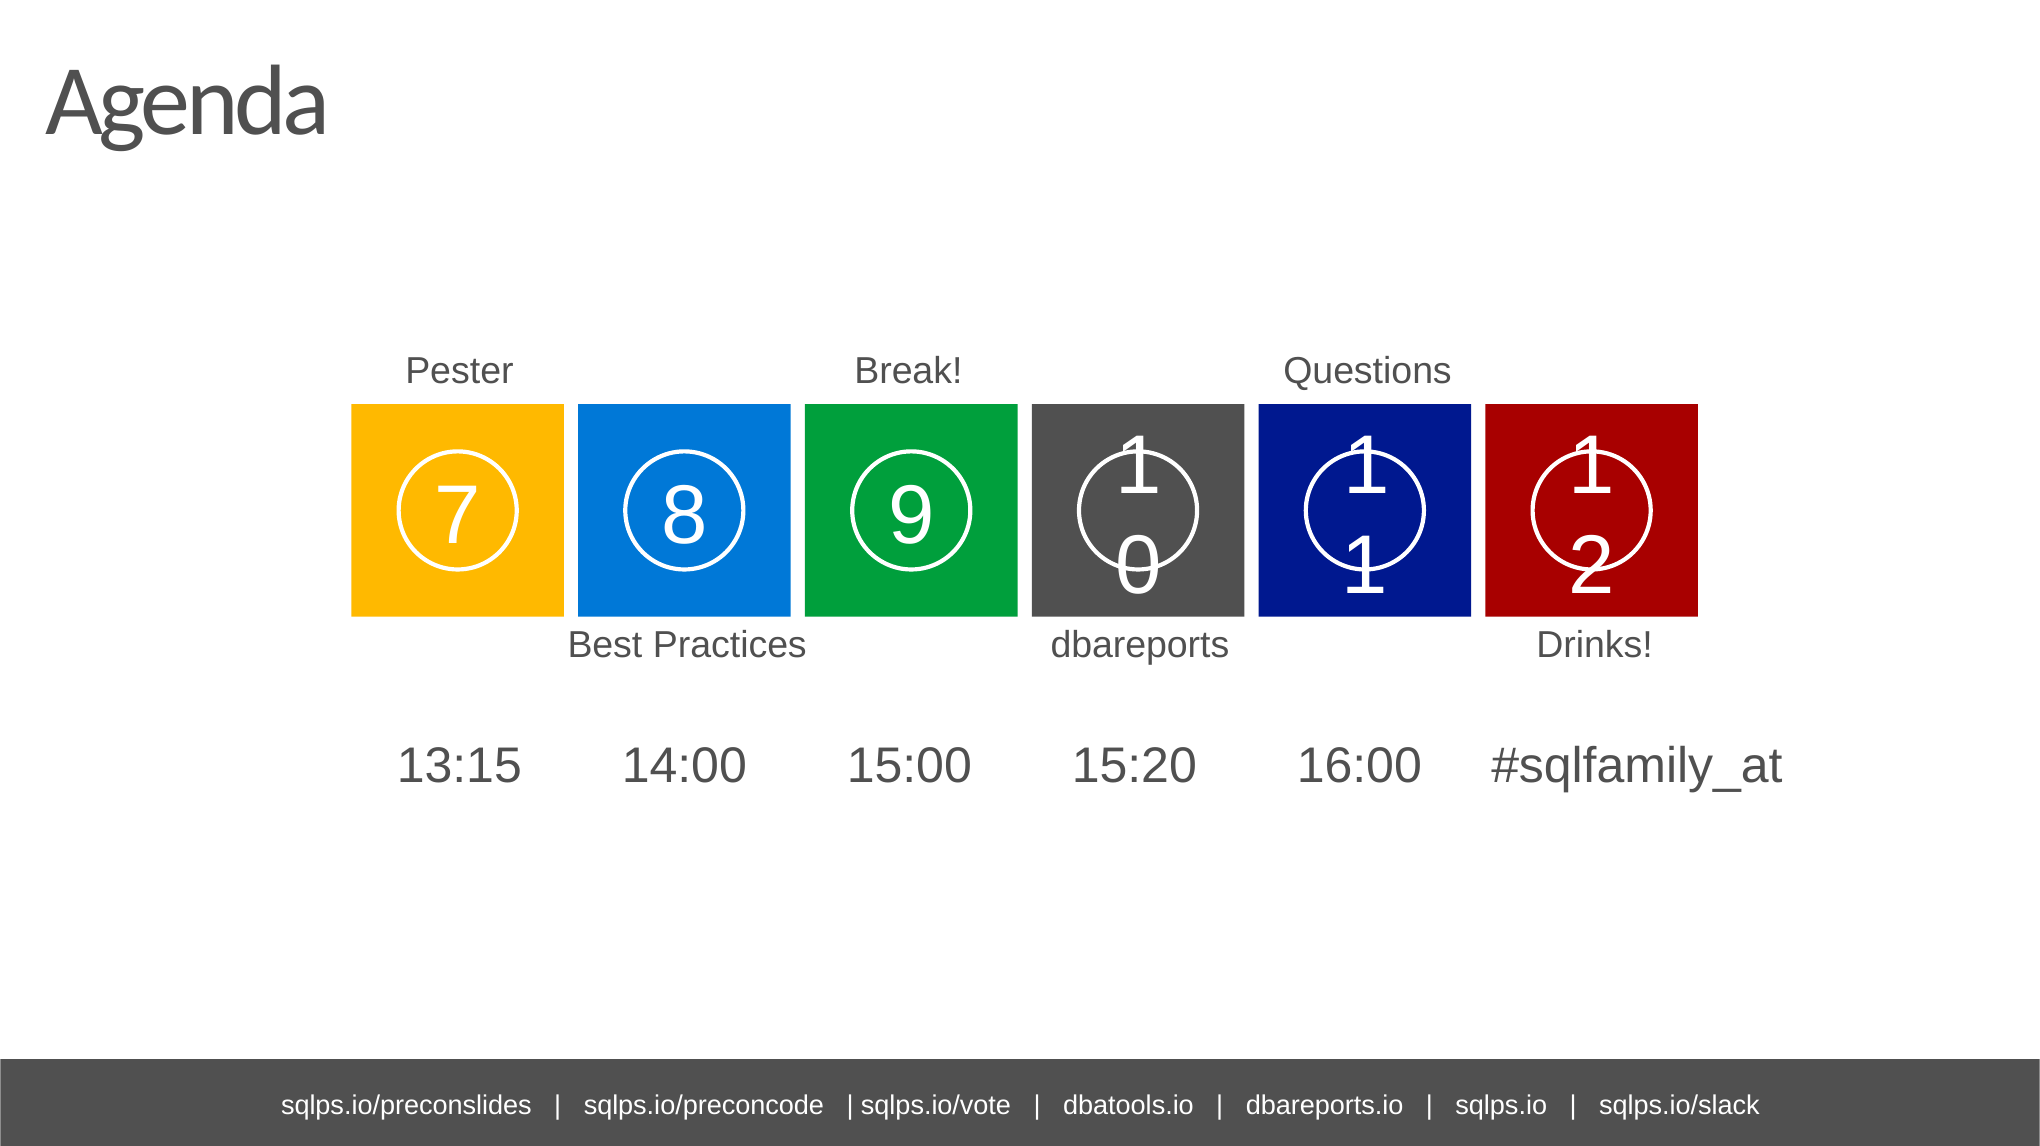

# Agenda
Pester
Break!
Questions

7

8

9

10

11

12
Best Practices
dbareports
Drinks!
| 13:15 | 14:00 | 15:00 | 15:20 | 16:00 | #sqlfamily\_at |
| --- | --- | --- | --- | --- | --- |